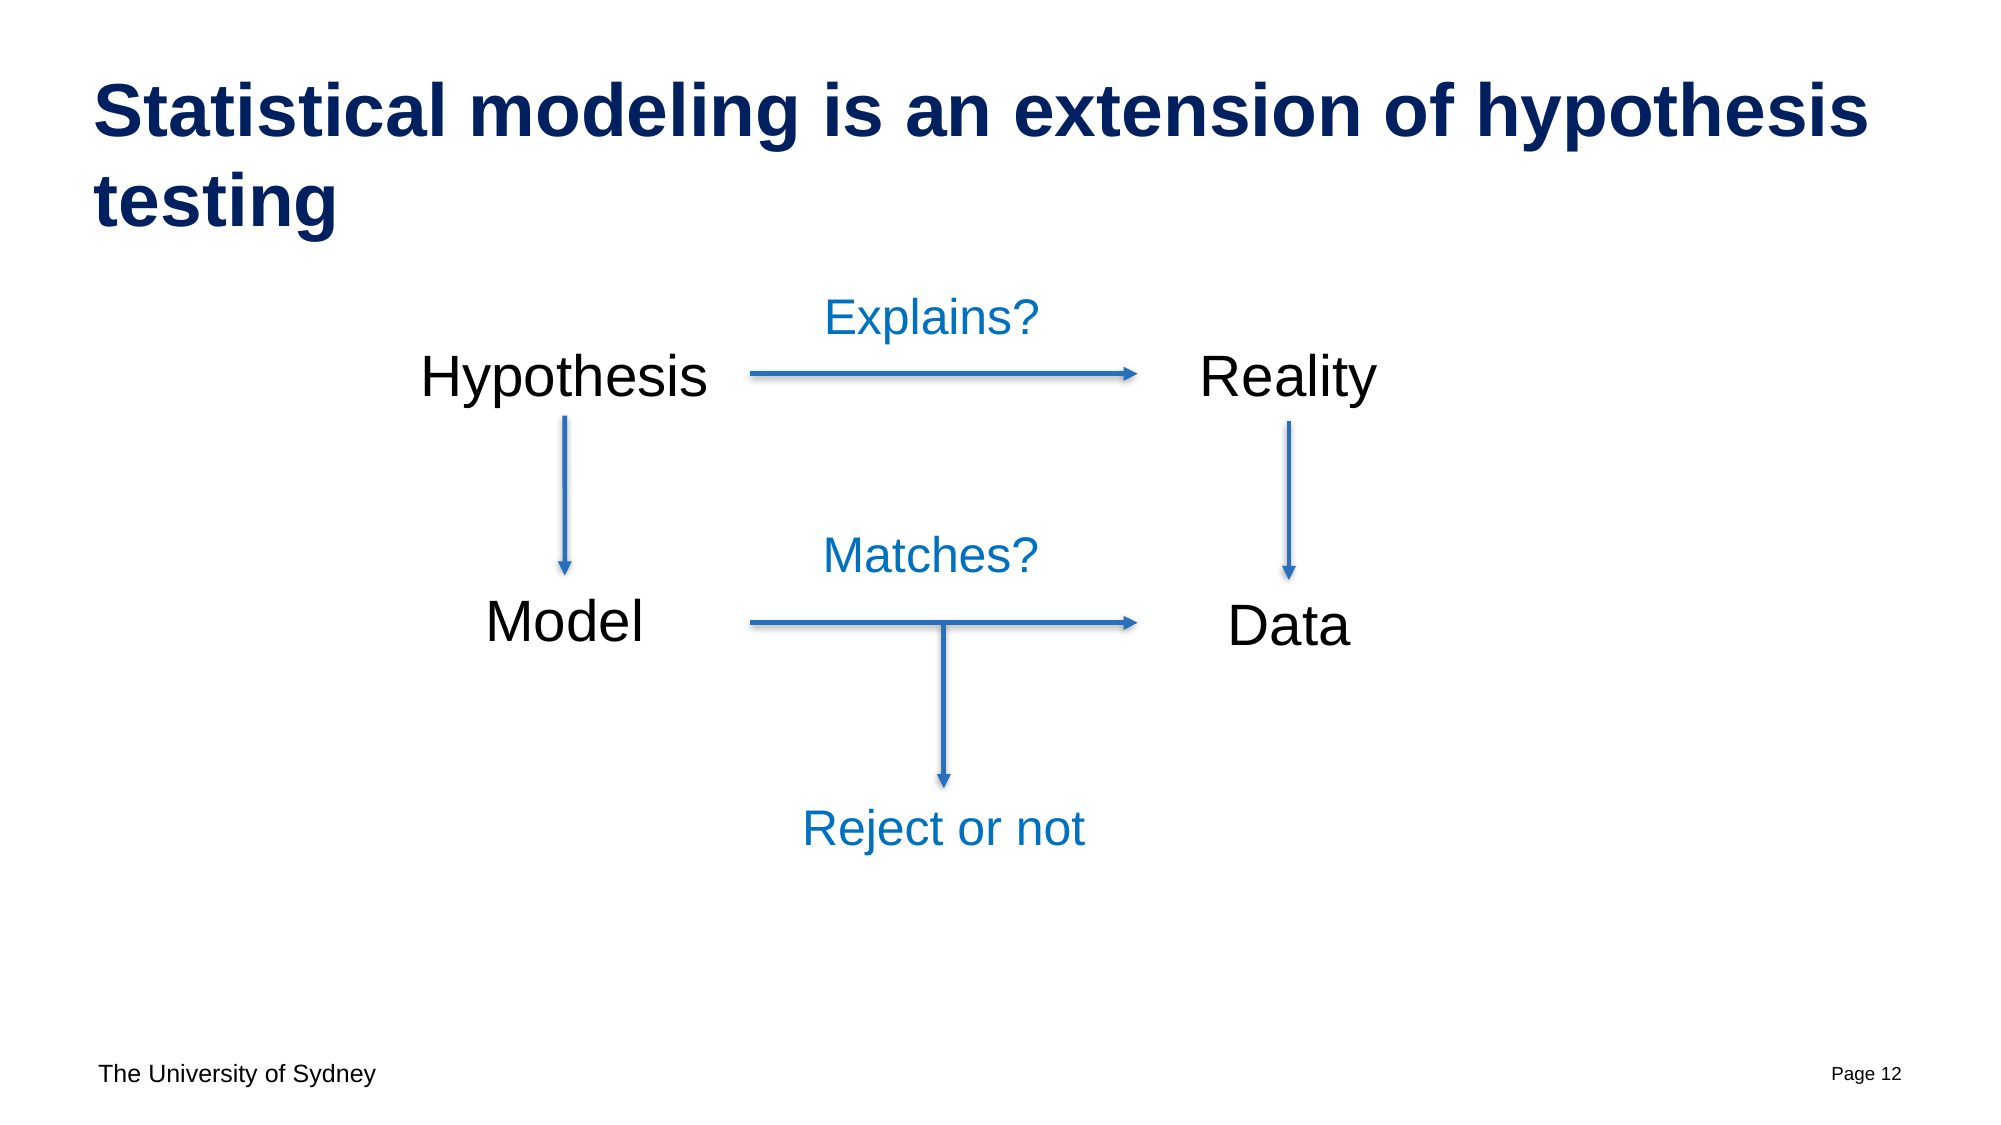

# Statistical modeling is an extension of hypothesis testing
Explains?
Hypothesis
Reality
Matches?
Model
Data
Reject or not